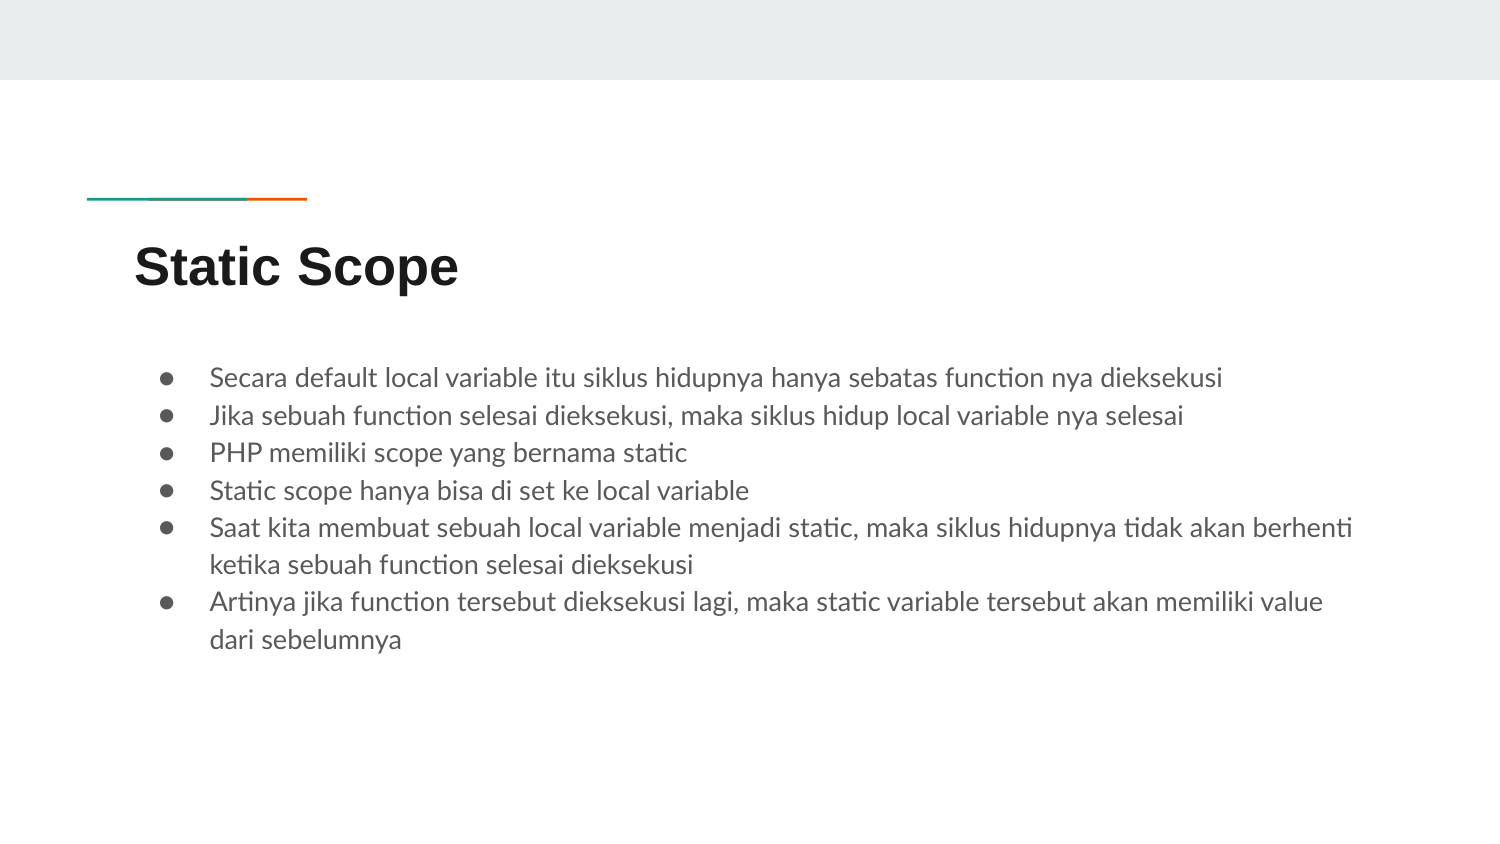

# Static Scope
Secara default local variable itu siklus hidupnya hanya sebatas function nya dieksekusi
Jika sebuah function selesai dieksekusi, maka siklus hidup local variable nya selesai
PHP memiliki scope yang bernama static
Static scope hanya bisa di set ke local variable
Saat kita membuat sebuah local variable menjadi static, maka siklus hidupnya tidak akan berhenti ketika sebuah function selesai dieksekusi
Artinya jika function tersebut dieksekusi lagi, maka static variable tersebut akan memiliki value dari sebelumnya